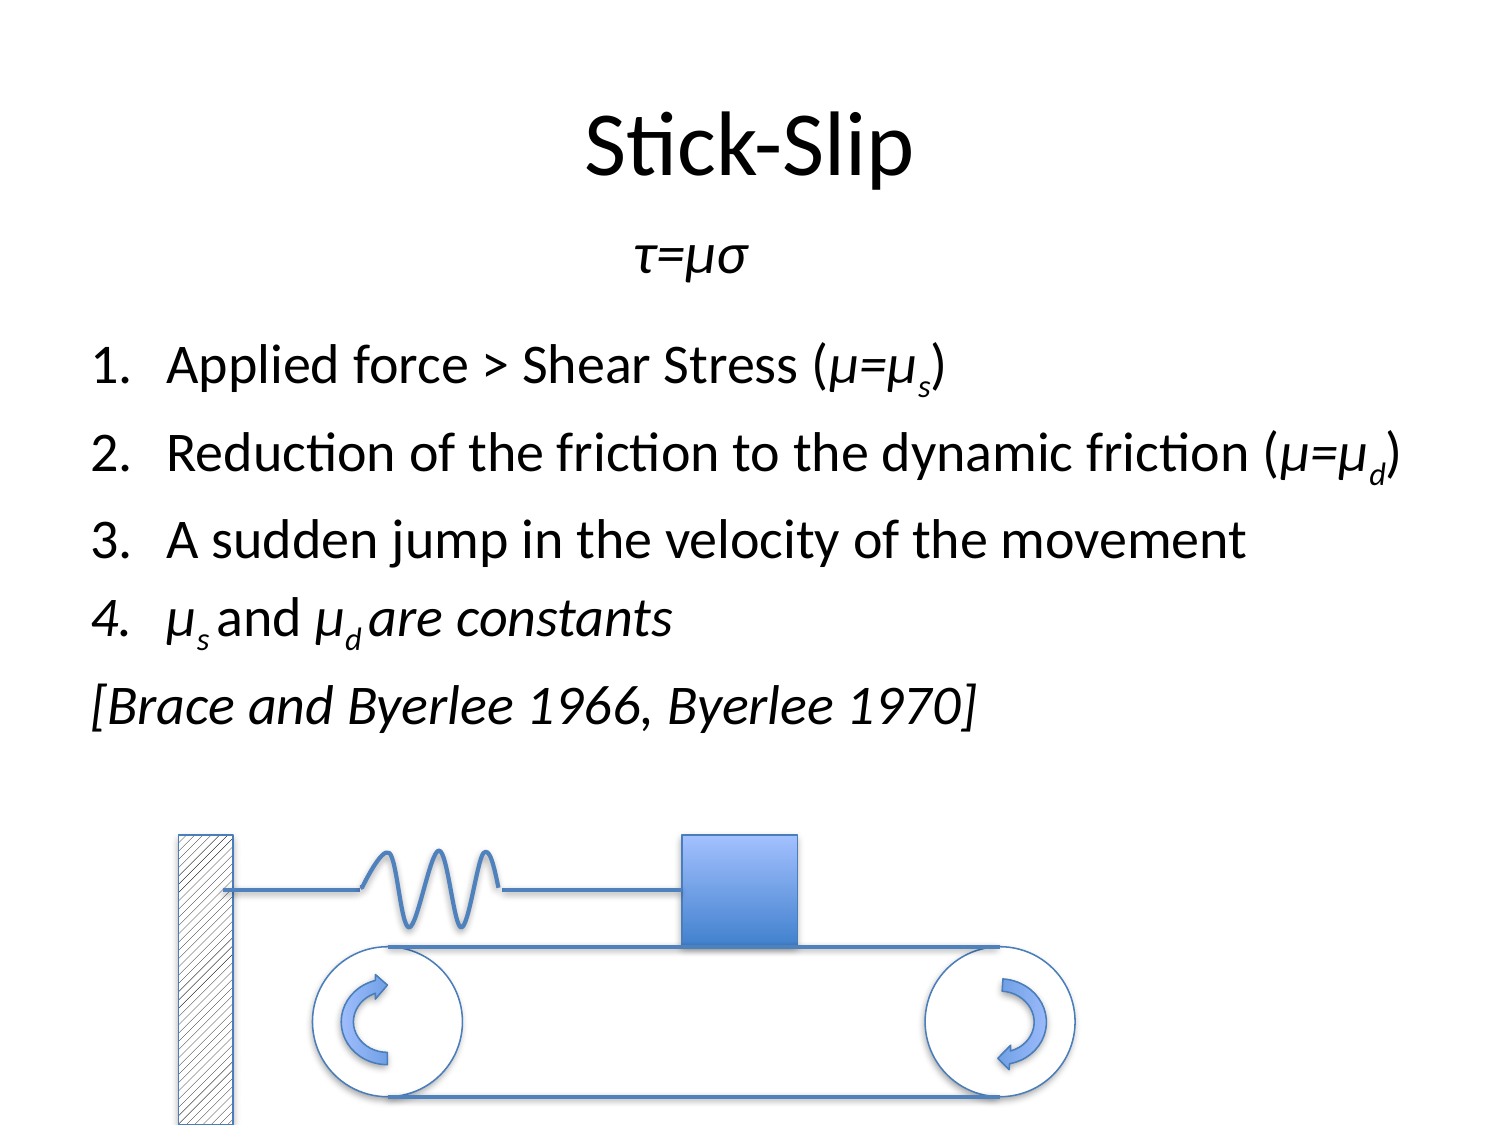

# Stick-Slip
τ=μσ
Applied force > Shear Stress (μ=μs)
Reduction of the friction to the dynamic friction (μ=μd)
A sudden jump in the velocity of the movement
μs and μd are constants
[Brace and Byerlee 1966, Byerlee 1970]